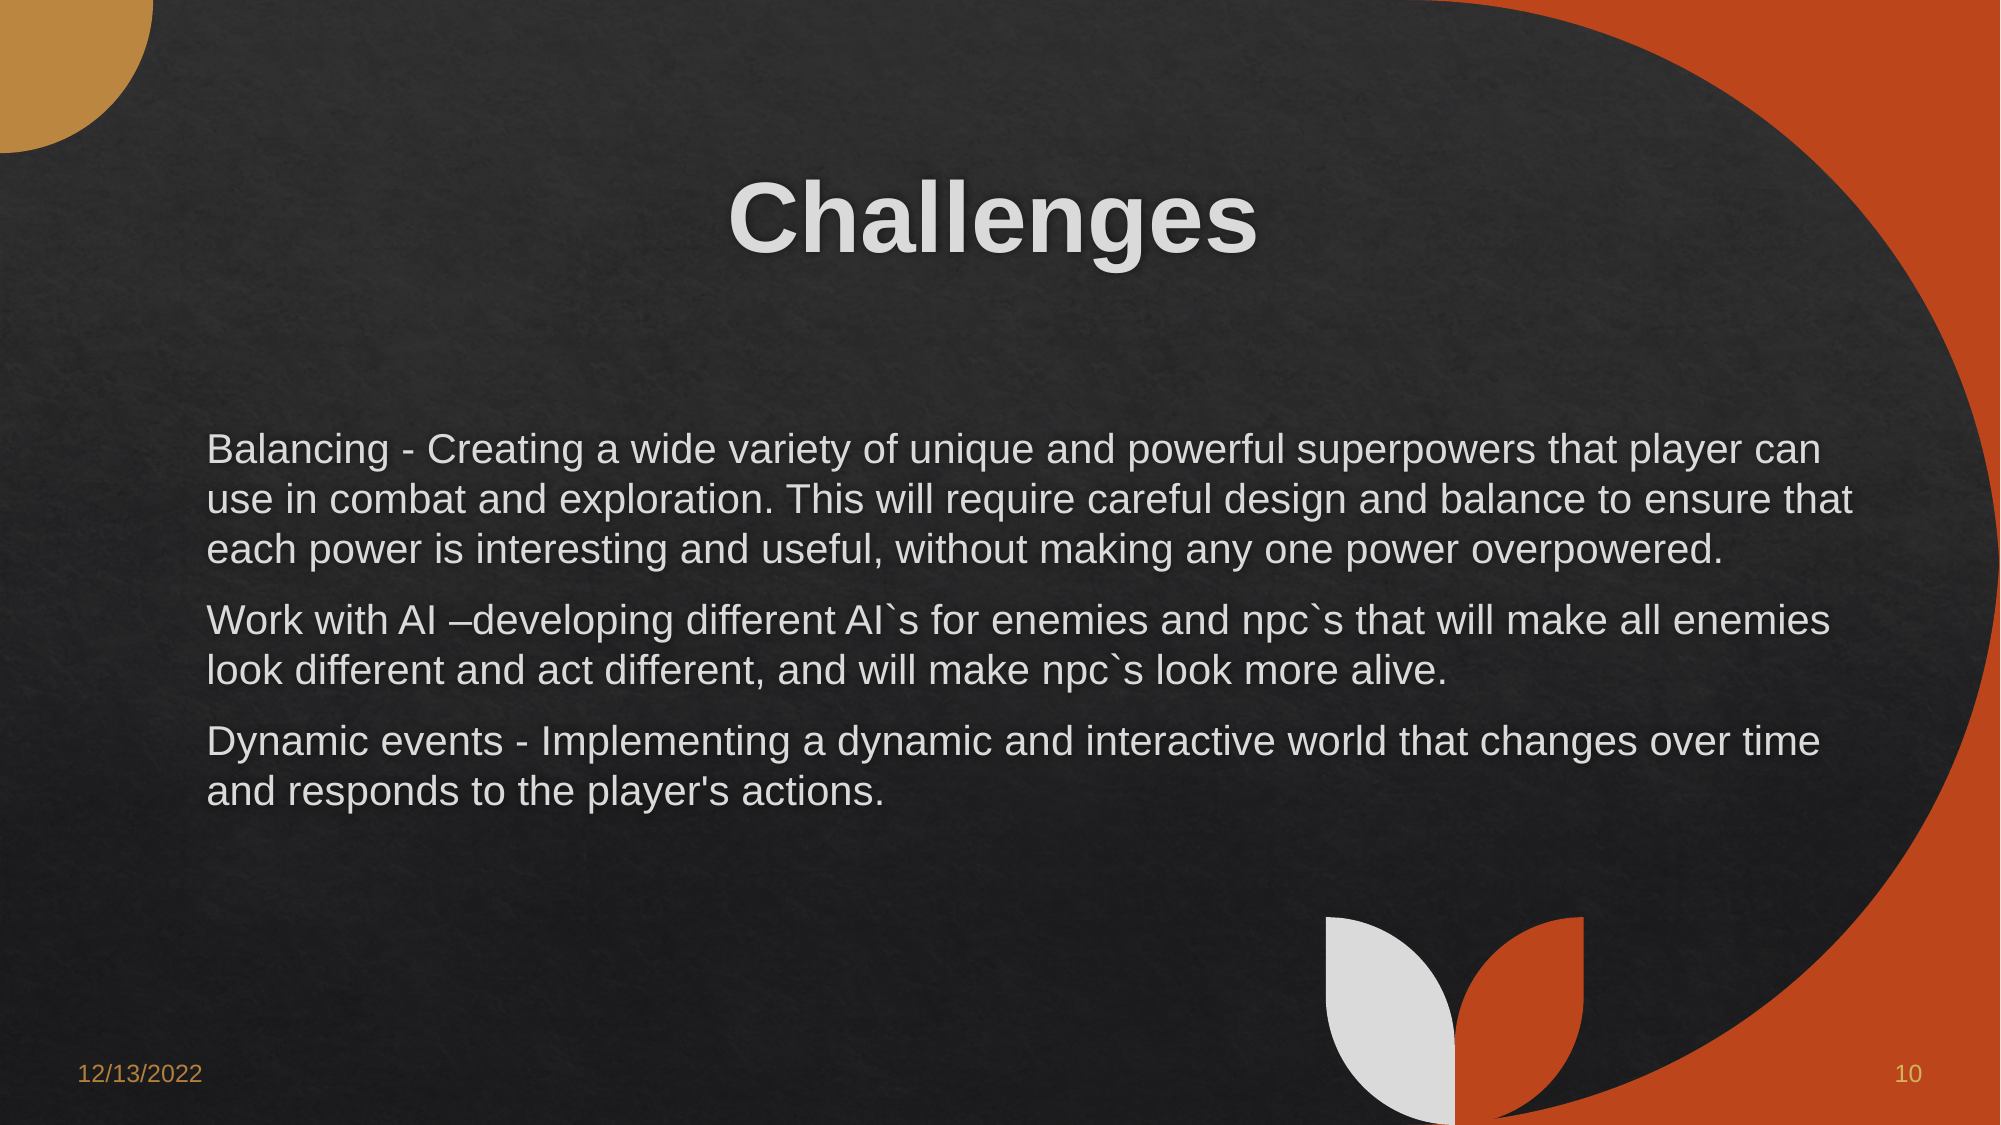

# Challenges
Balancing - Creating a wide variety of unique and powerful superpowers that player can use in combat and exploration. This will require careful design and balance to ensure that each power is interesting and useful, without making any one power overpowered.
Work with AI –developing different AI`s for enemies and npc`s that will make all enemies look different and act different, and will make npc`s look more alive.
Dynamic events - Implementing a dynamic and interactive world that changes over time and responds to the player's actions.
12/13/2022
10